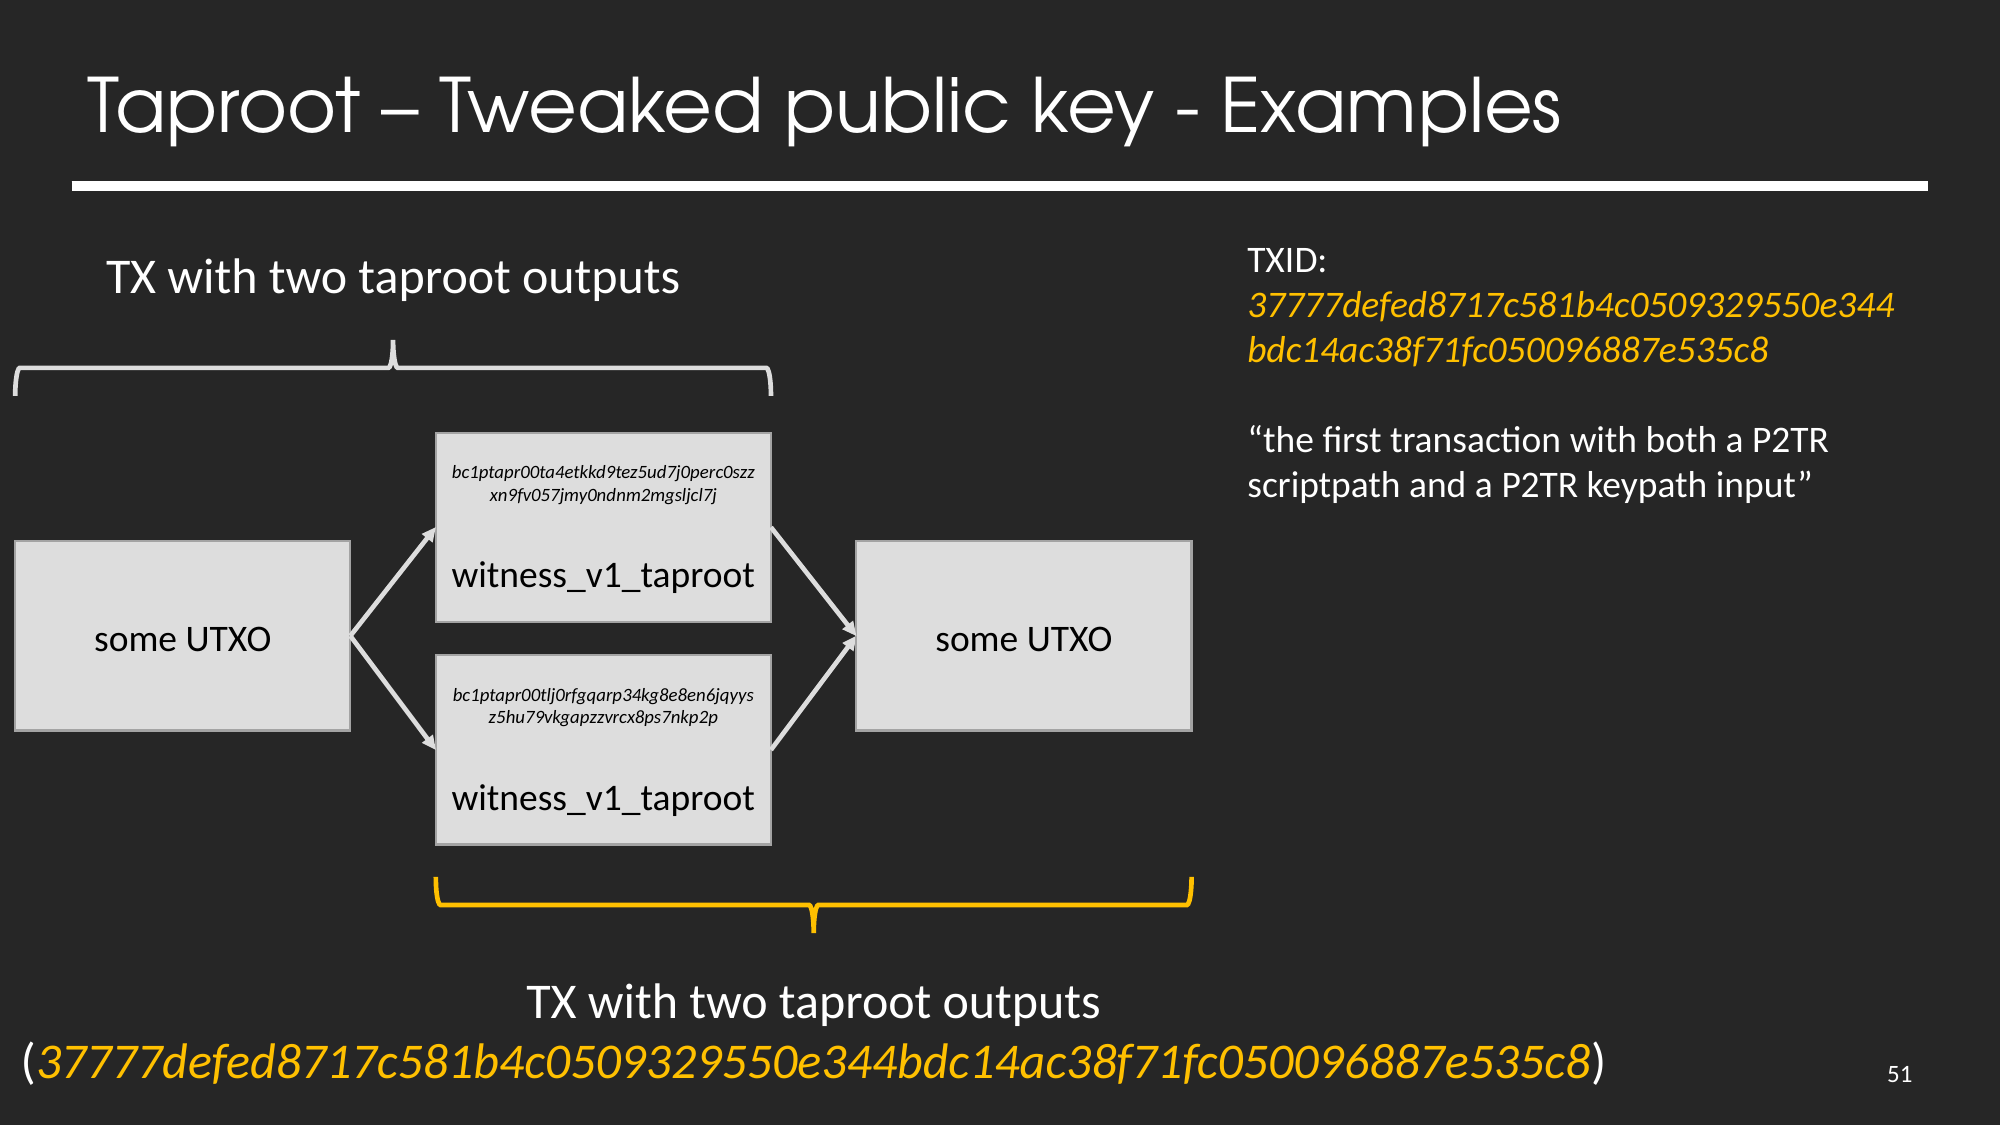

# Taproot – Tweaked public key - Examples
TXID: 37777defed8717c581b4c0509329550e344bdc14ac38f71fc050096887e535c8

“the first transaction with both a P2TR scriptpath and a P2TR keypath input”
TX with two taproot outputs
bc1ptapr00ta4etkkd9tez5ud7j0perc0szzxn9fv057jmy0ndnm2mgsljcl7j

witness_v1_taproot

some UTXO
some UTXO
bc1ptapr00tlj0rfgqarp34kg8e8en6jqyysz5hu79vkgapzzvrcx8ps7nkp2p

witness_v1_taproot
TX with two taproot outputs
(37777defed8717c581b4c0509329550e344bdc14ac38f71fc050096887e535c8)
51